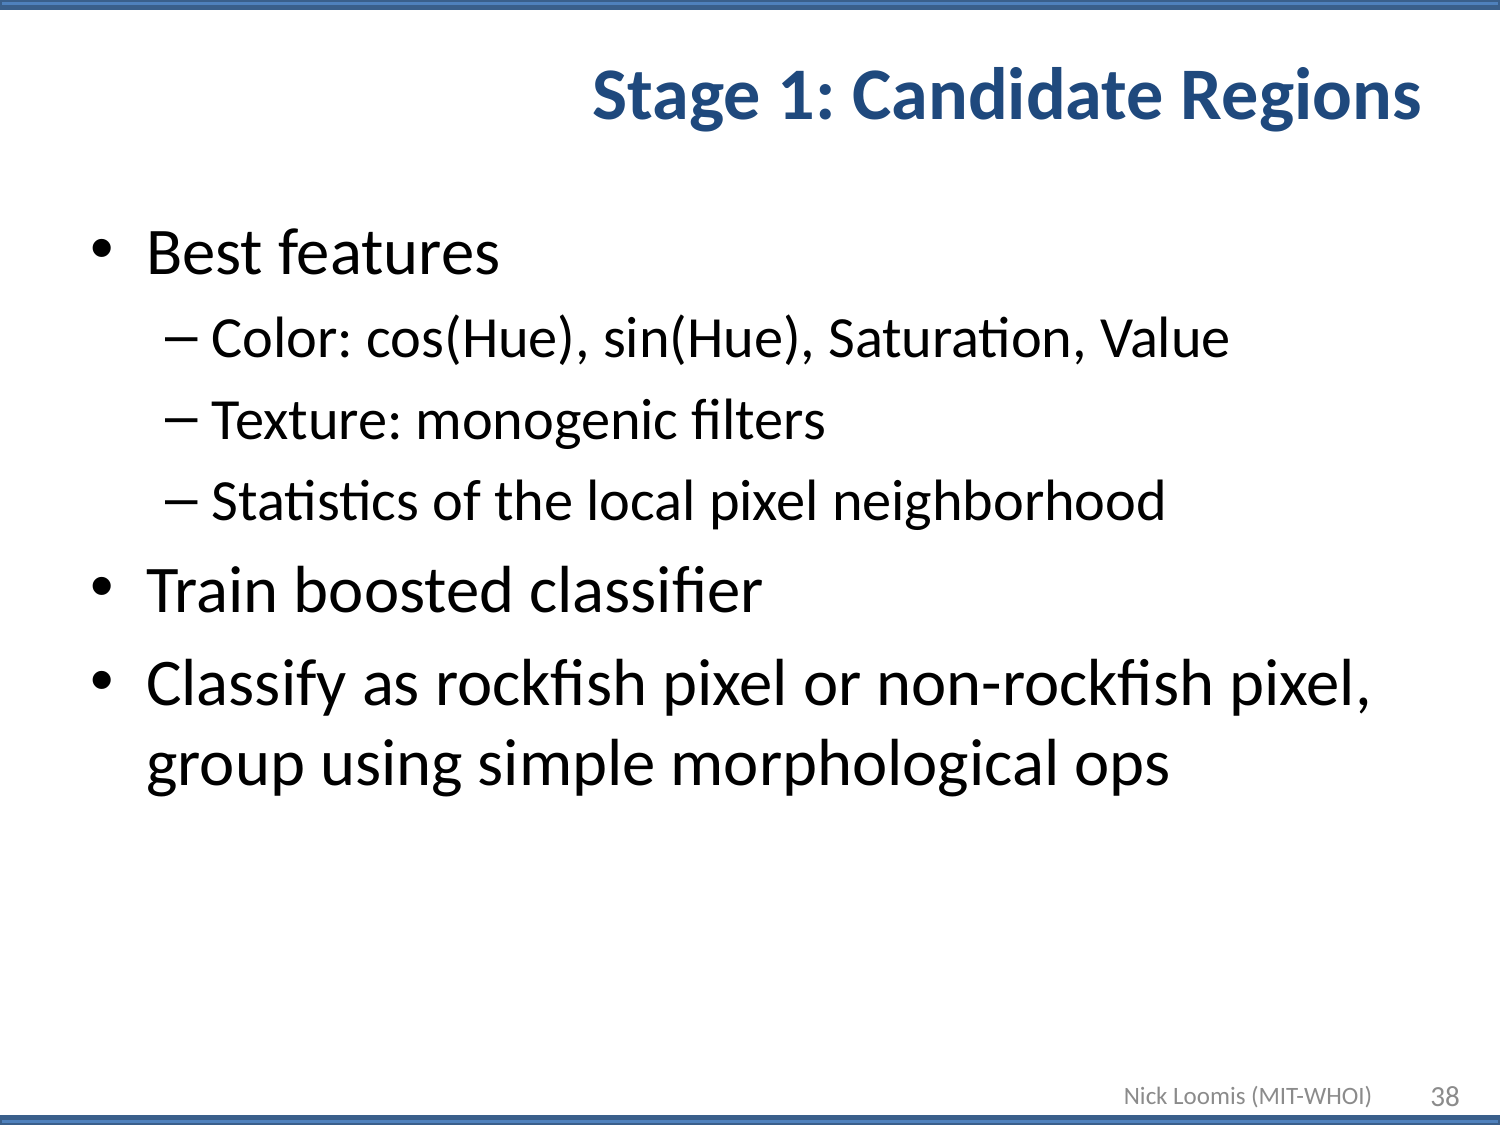

# Stage 1: Candidate Regions
Best features
Color: cos(Hue), sin(Hue), Saturation, Value
Texture: monogenic filters
Statistics of the local pixel neighborhood
Train boosted classifier
Classify as rockfish pixel or non-rockfish pixel, group using simple morphological ops
Nick Loomis (MIT-WHOI)
38